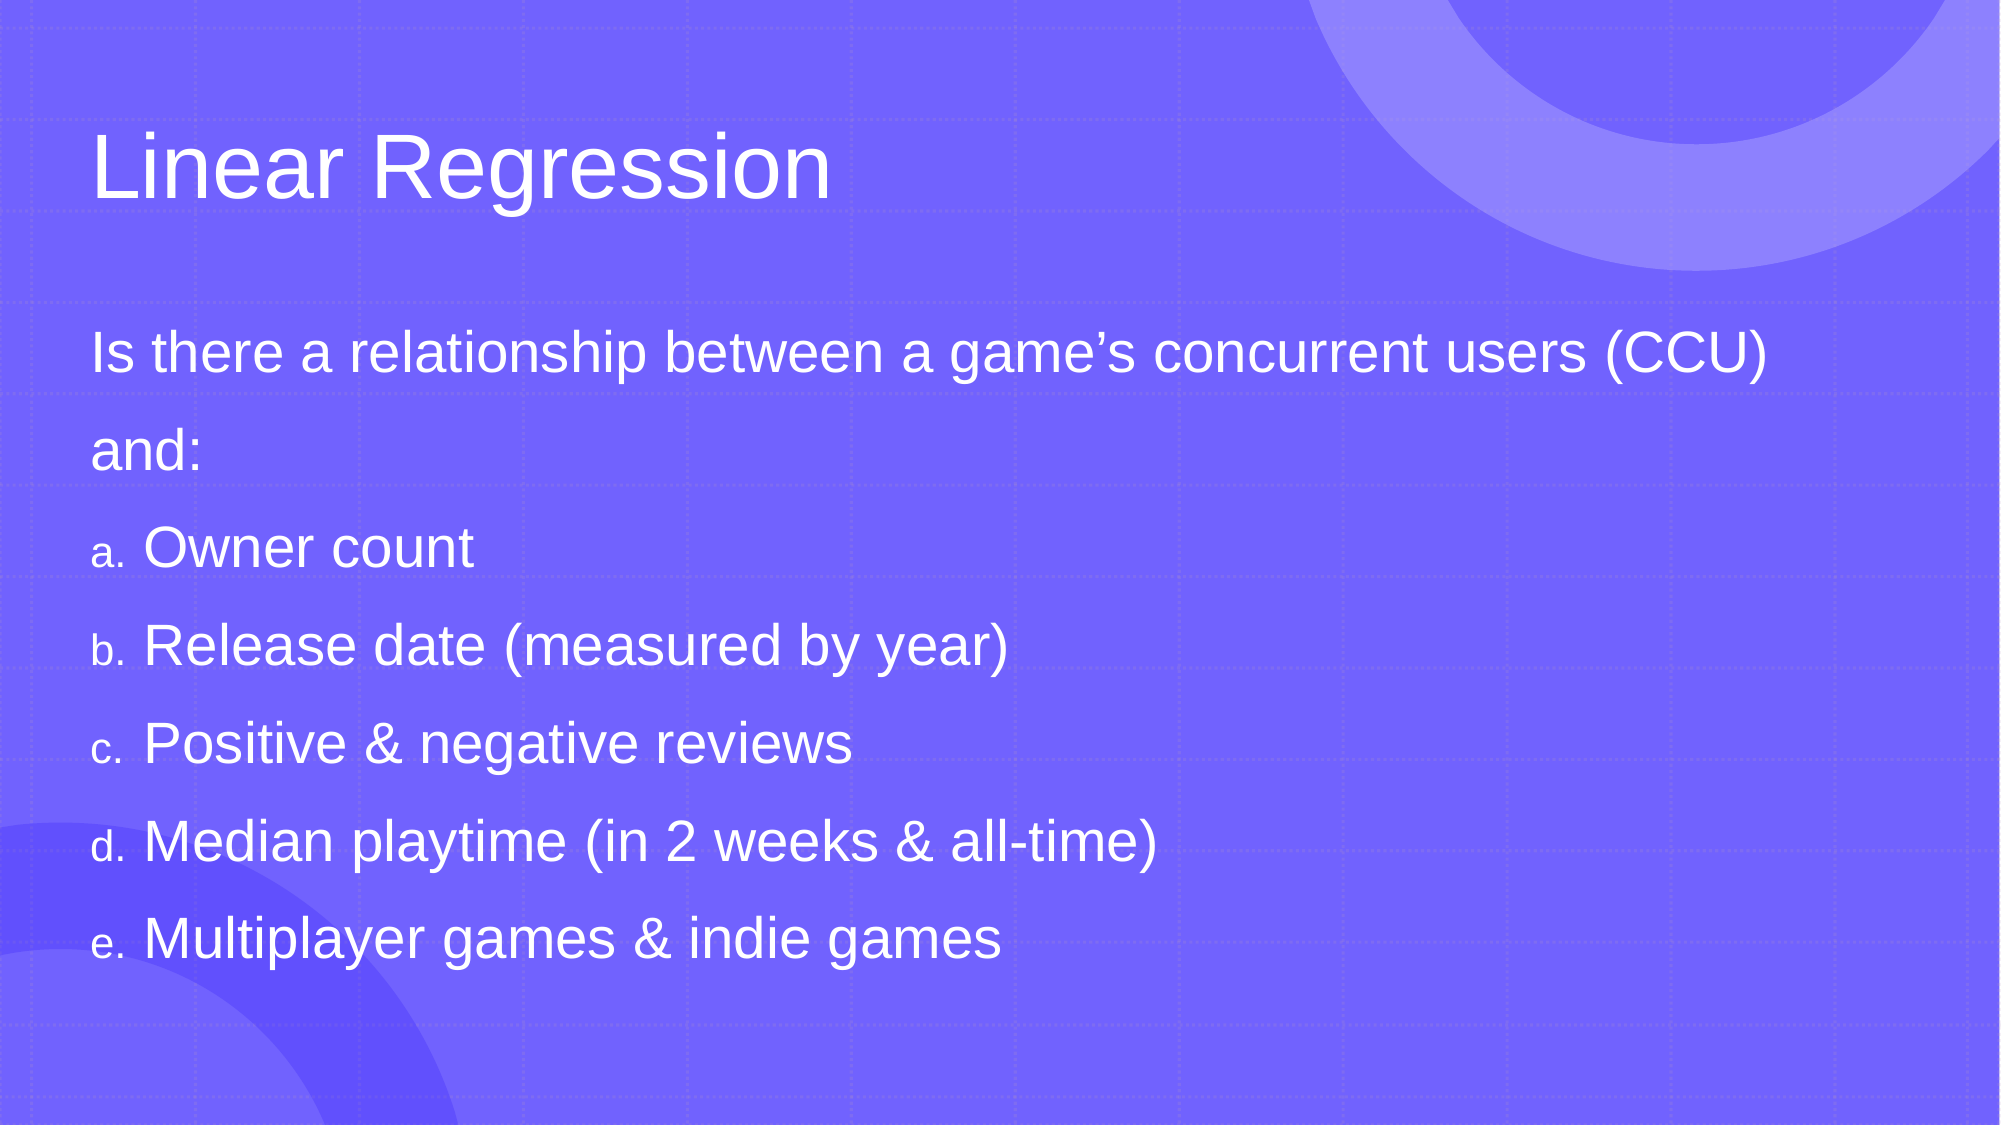

# Linear Regression
Is there a relationship between a game’s concurrent users (CCU)
and:
 Owner count
 Release date (measured by year)
 Positive & negative reviews
 Median playtime (in 2 weeks & all-time)
 Multiplayer games & indie games